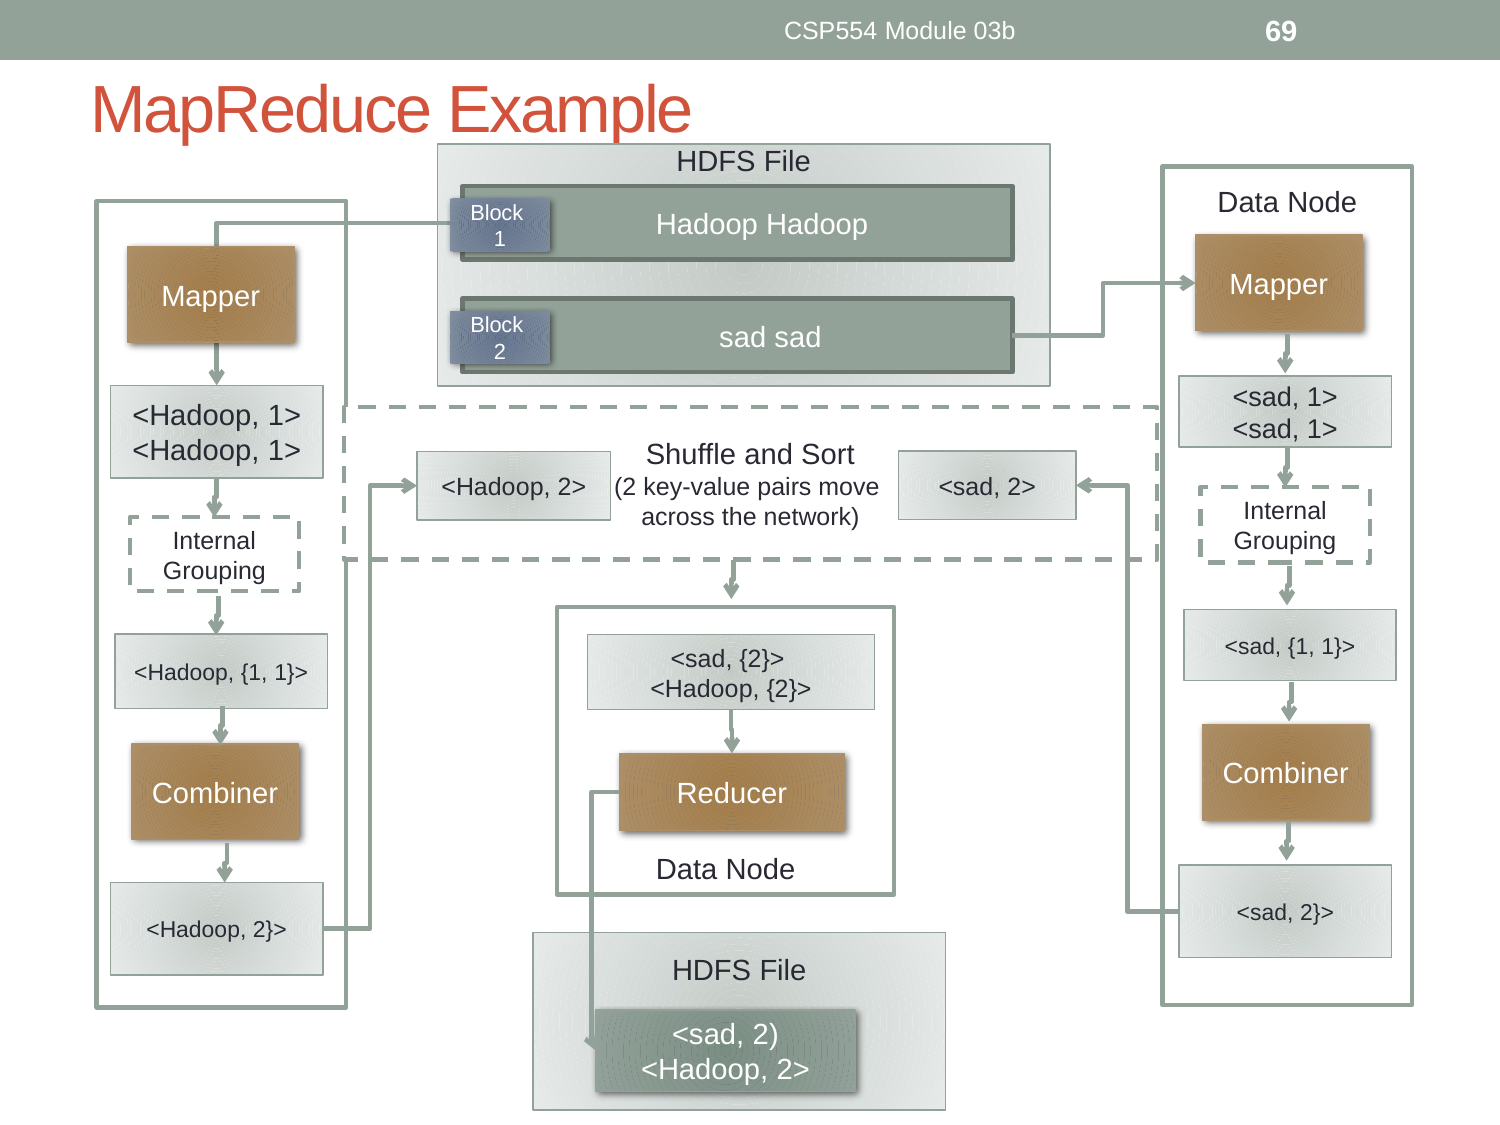

CSP554 Module 03b
69
# MapReduce Example
HDFS File

Data Node

      Hadoop Hadoop
Block
1

Mapper
Mapper
        sad sad
Block
2
<sad, 1>
<sad, 1>
<Hadoop, 1>
<Hadoop, 1>
Shuffle and Sort
(2 key-value pairs move
across the network)
<sad, 2>
<Hadoop, 2>
Internal Grouping
Internal Grouping

Data Node
<sad, {1, 1}>
<Hadoop, {1, 1}>
<sad, {2}>
<Hadoop, {2}>
Combiner
Combiner
Reducer
<sad, 2}>
<Hadoop, 2}>
HDFS File

<sad, 2)
<Hadoop, 2>